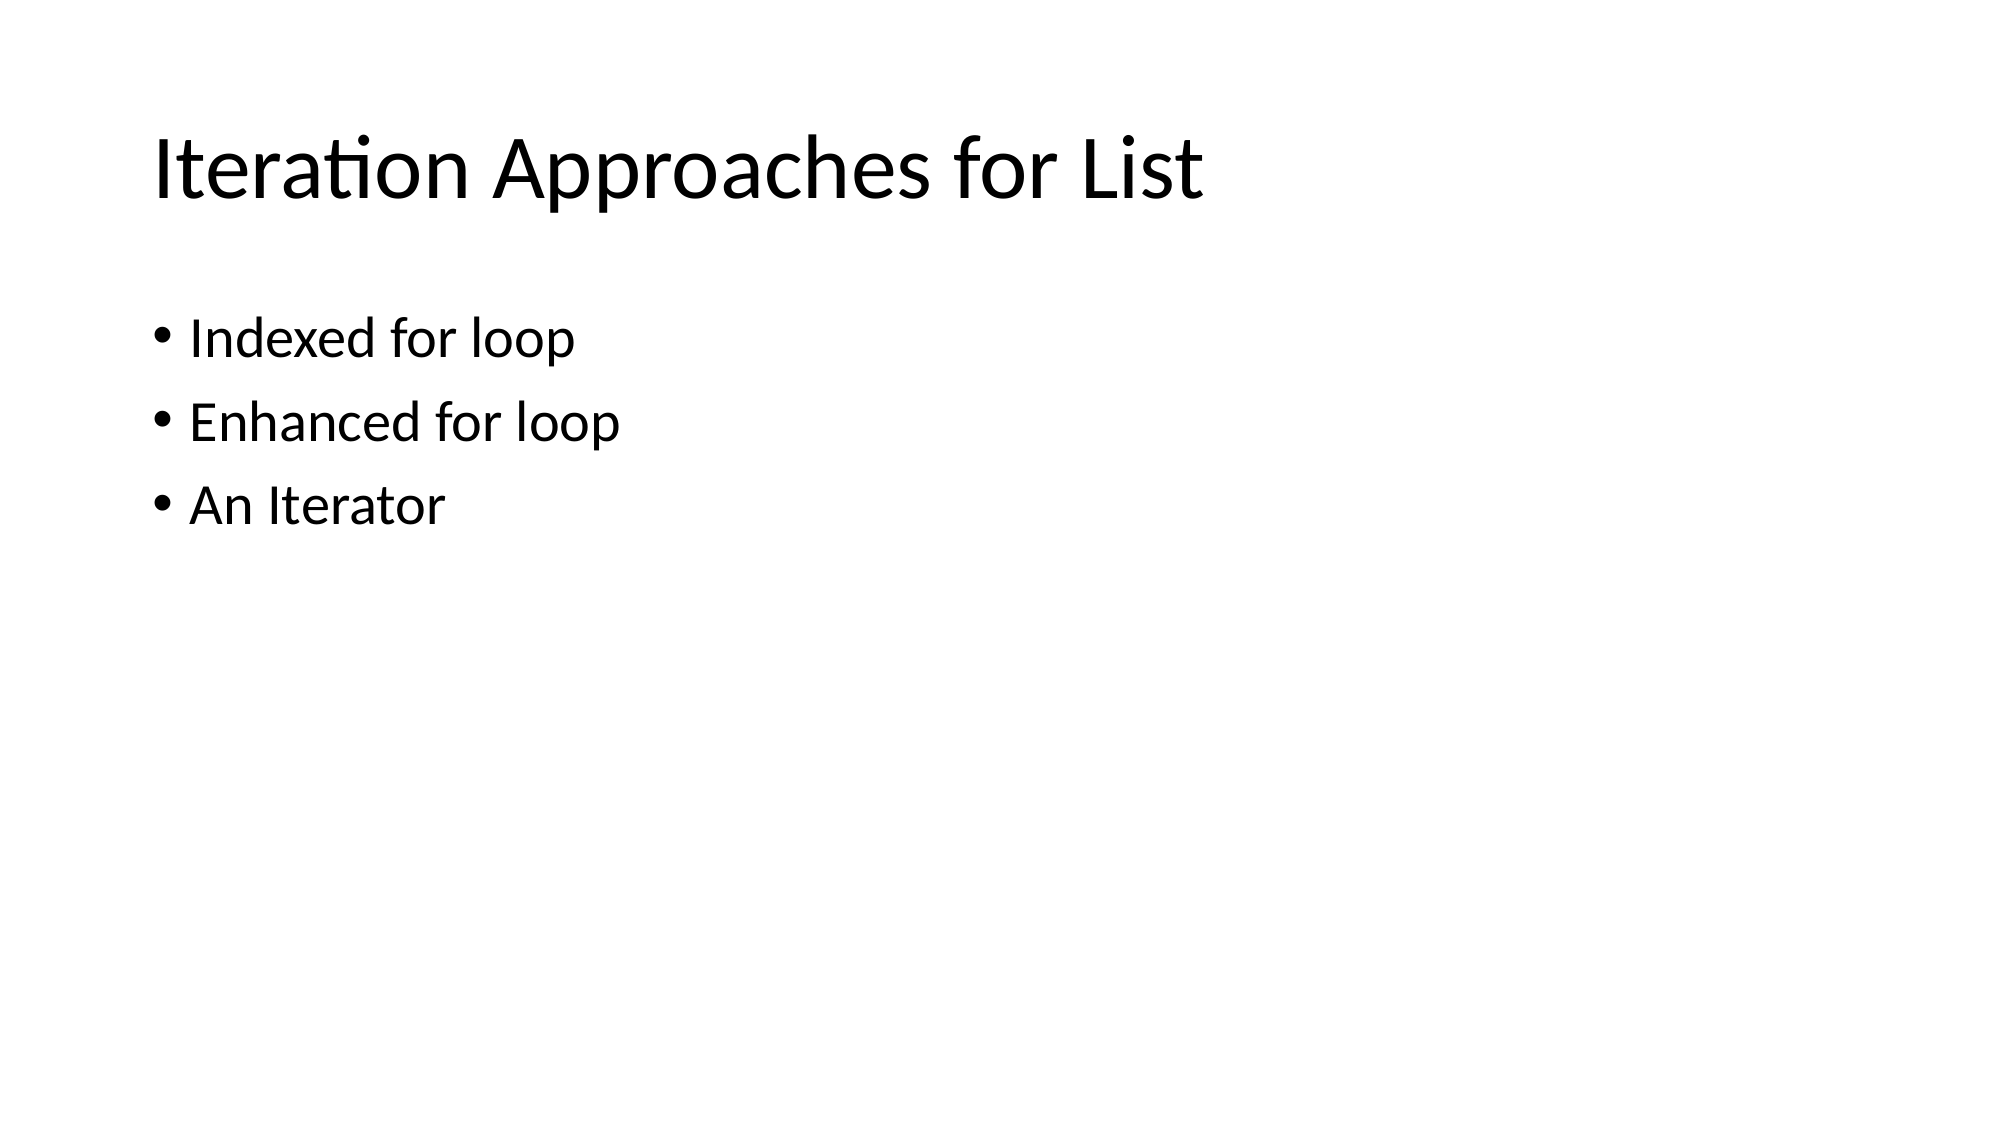

# Iteration Approaches for List
Indexed for loop
Enhanced for loop
An Iterator